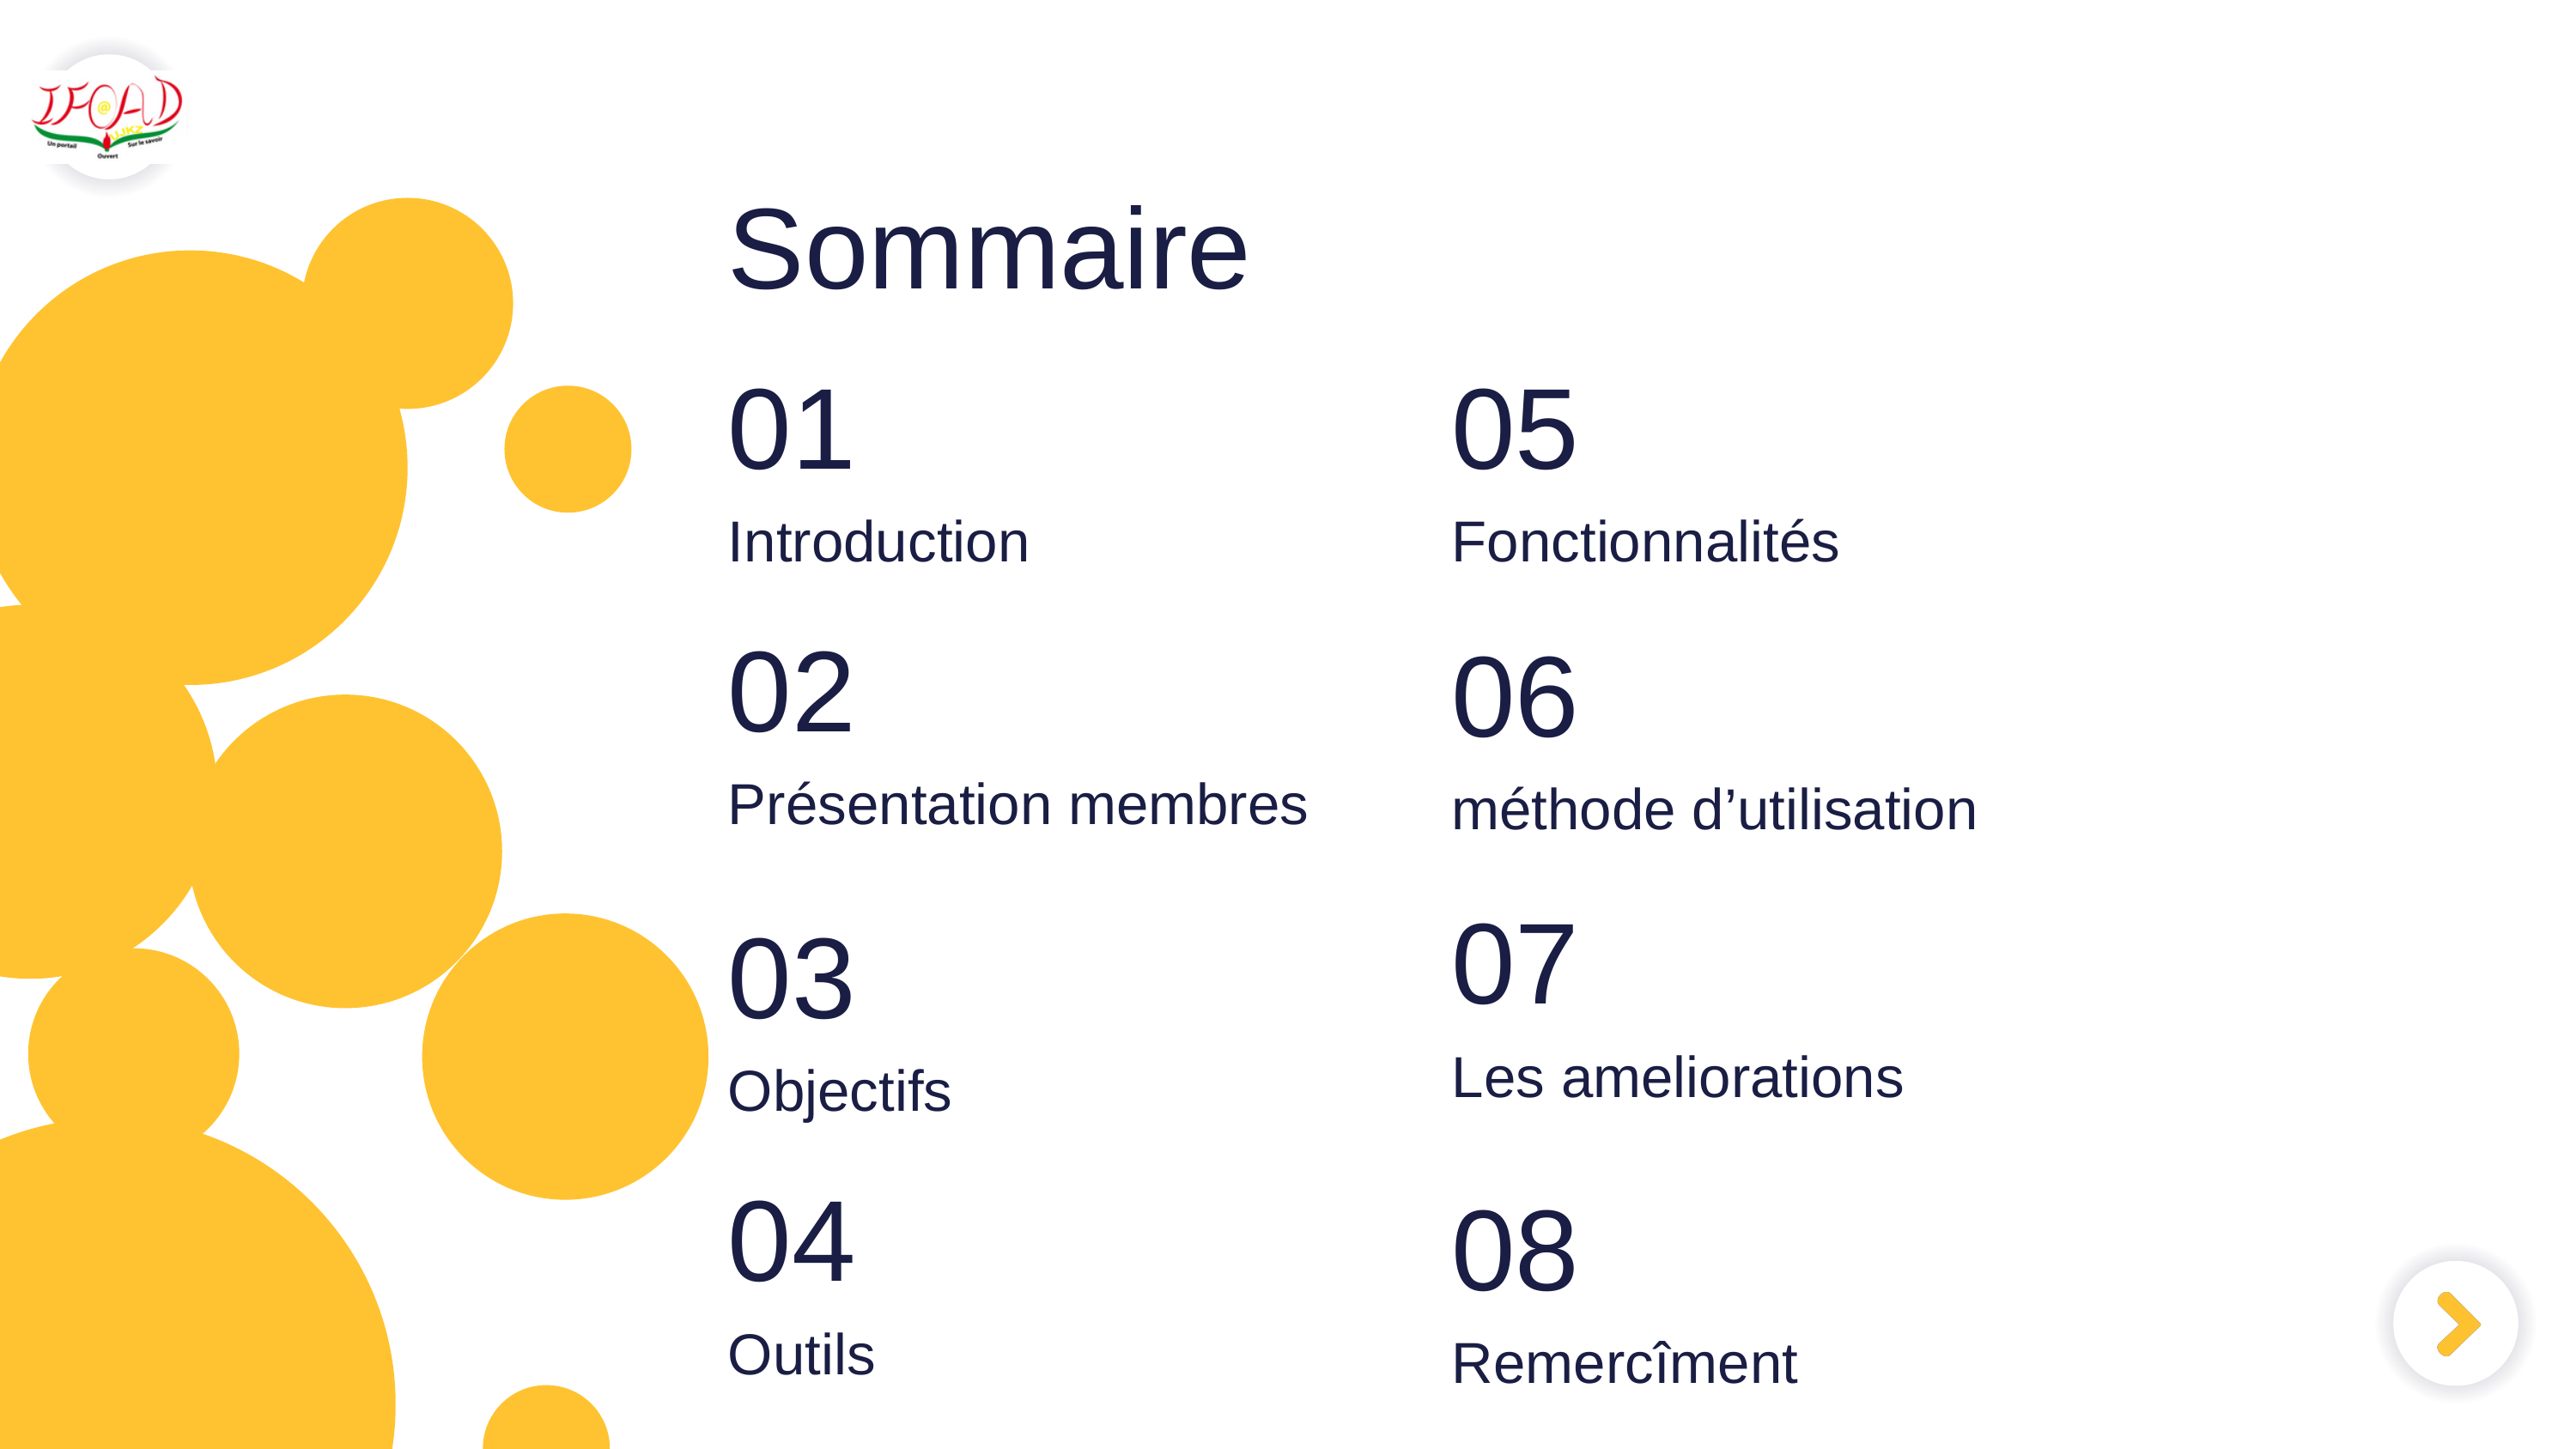

Sommaire

01
05

Introduction
Fonctionnalités

02
06

Présentation membres
méthode d’utilisation
07

03

Les ameliorations
Objectifs

04
08

Outils
Remercîment